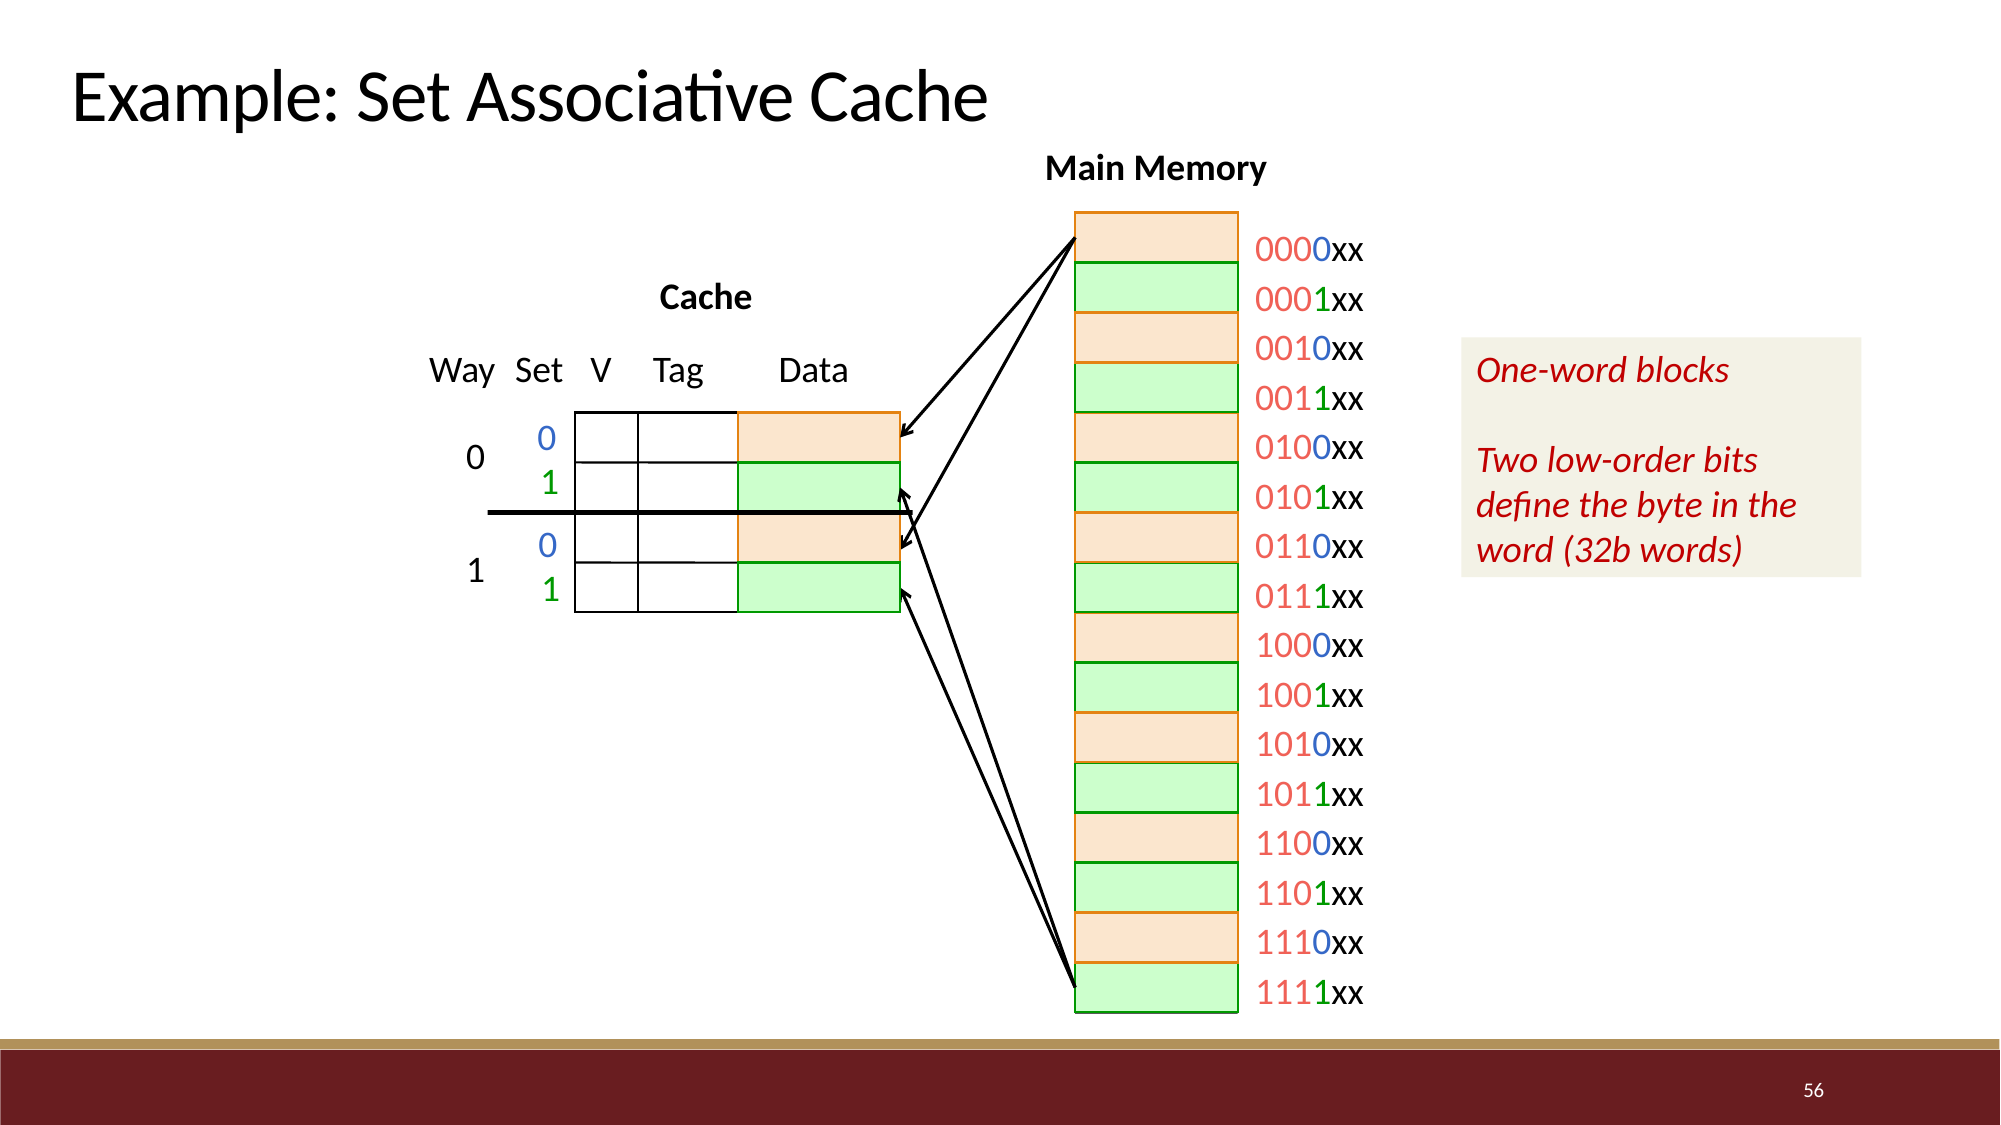

Example: Set Associative Cache
Main Memory

0000xx
0001xx
0010xx
0011xx
0100xx
0101xx
0110xx
0111xx
1000xx
1001xx
1010xx
1011xx
1100xx
1101xx
1110xx
1111xx

Cache

Way
Set
V
Tag
Data
One-word blocks

Two low-order bits define the byte in the word (32b words)

0

0
1

0
1
1

56